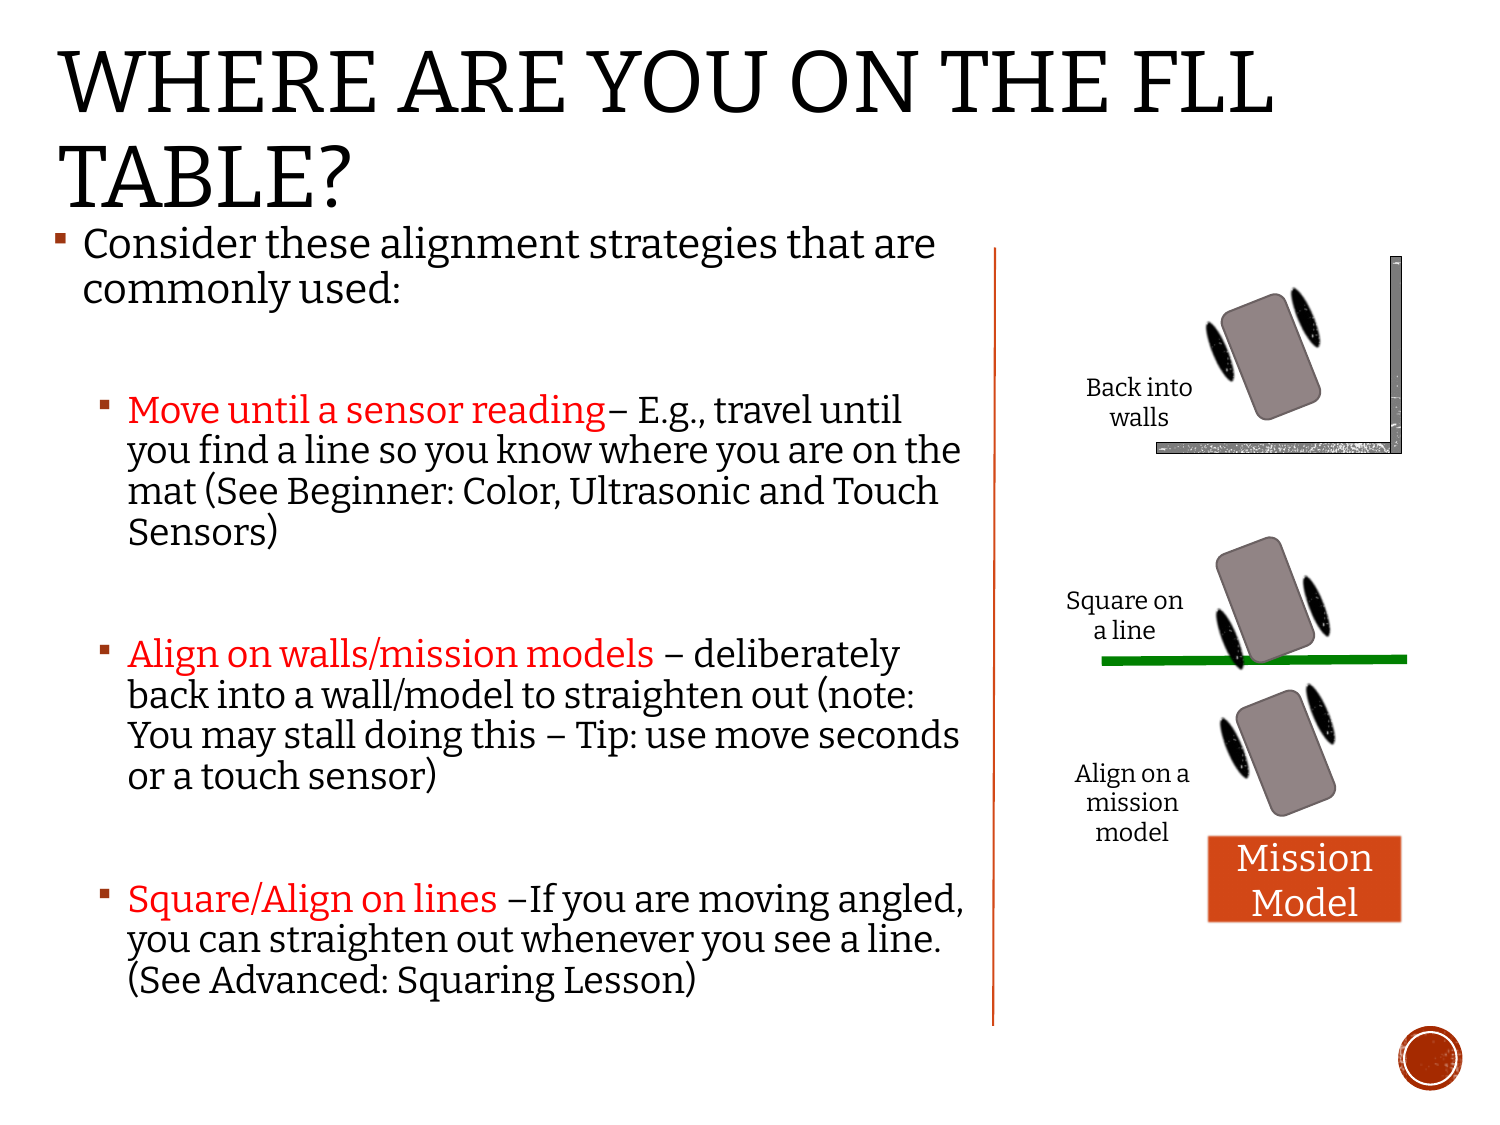

# Where Are You on the FLL table?
Consider these alignment strategies that are commonly used:

Move until a sensor reading– E.g., travel until you find a line so you know where you are on the mat (See Beginner: Color, Ultrasonic and Touch Sensors)

Align on walls/mission models – deliberately back into a wall/model to straighten out (note: You may stall doing this – Tip: use move seconds or a touch sensor)

Square/Align on lines –If you are moving angled, you can straighten out whenever you see a line. (See Advanced: Squaring Lesson)

Back into walls

Square on a line

Align on a mission model
Mission Model